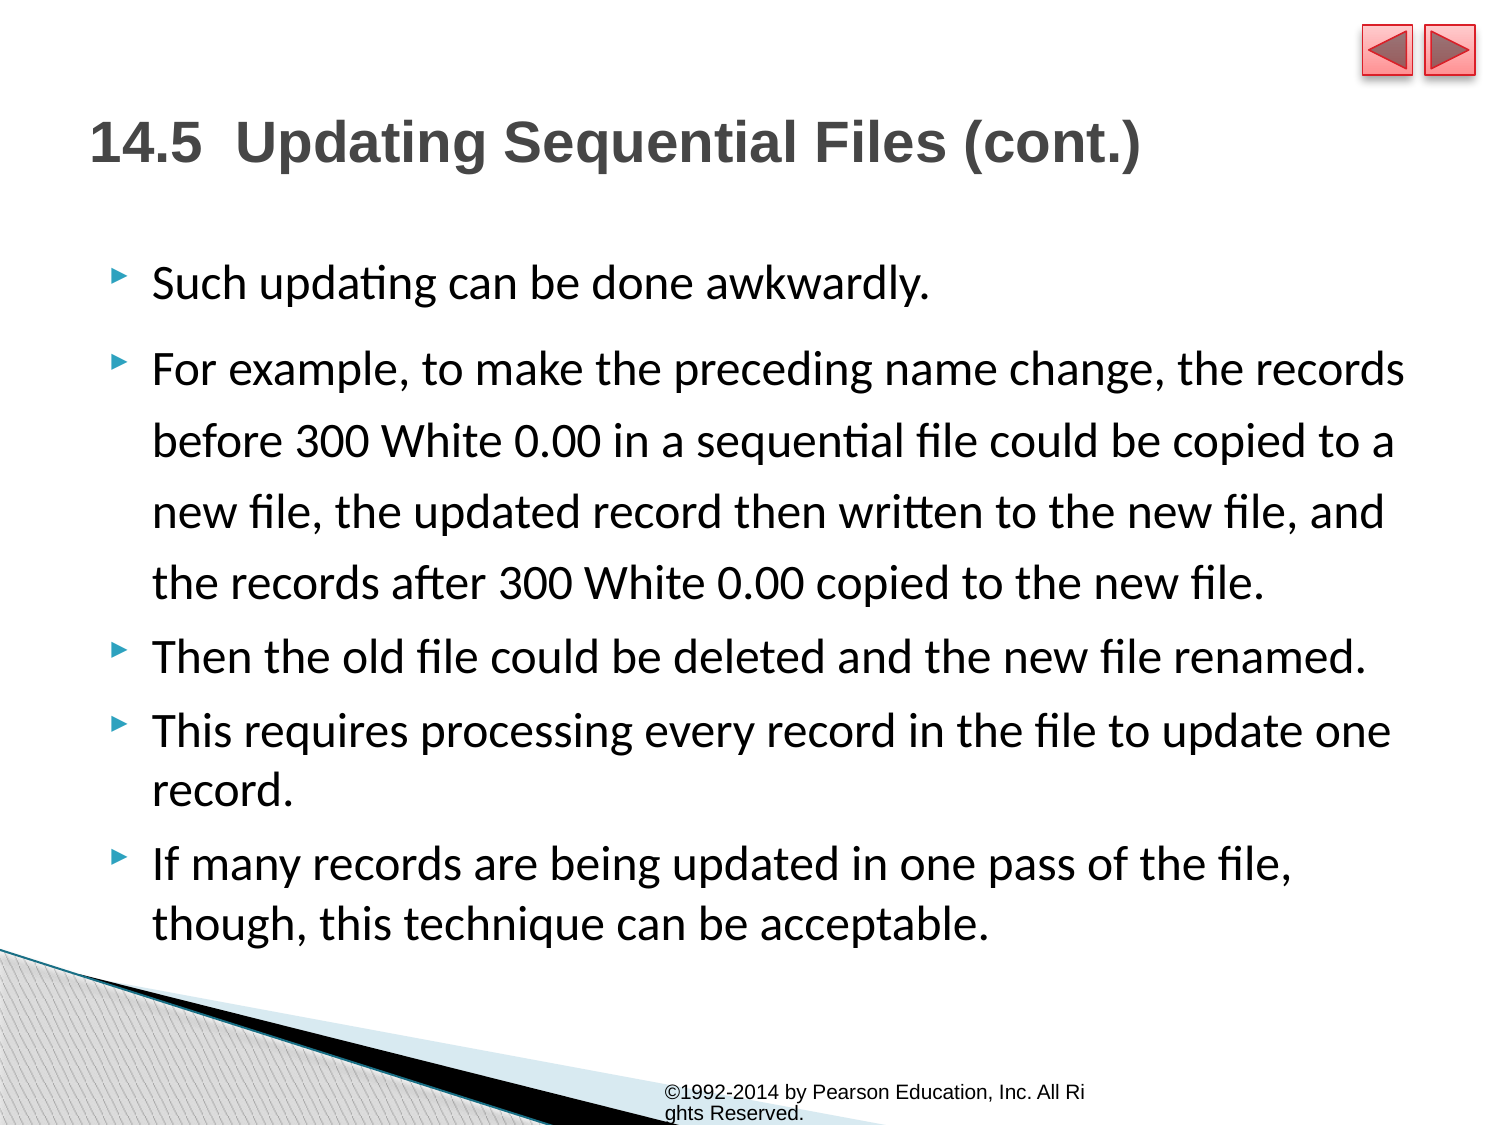

# 14.5  Updating Sequential Files (cont.)
Such updating can be done awkwardly.
For example, to make the preceding name change, the records before 300 White 0.00 in a sequential file could be copied to a new file, the updated record then written to the new file, and the records after 300 White 0.00 copied to the new file.
Then the old file could be deleted and the new file renamed.
This requires processing every record in the file to update one record.
If many records are being updated in one pass of the file, though, this technique can be acceptable.
©1992-2014 by Pearson Education, Inc. All Rights Reserved.